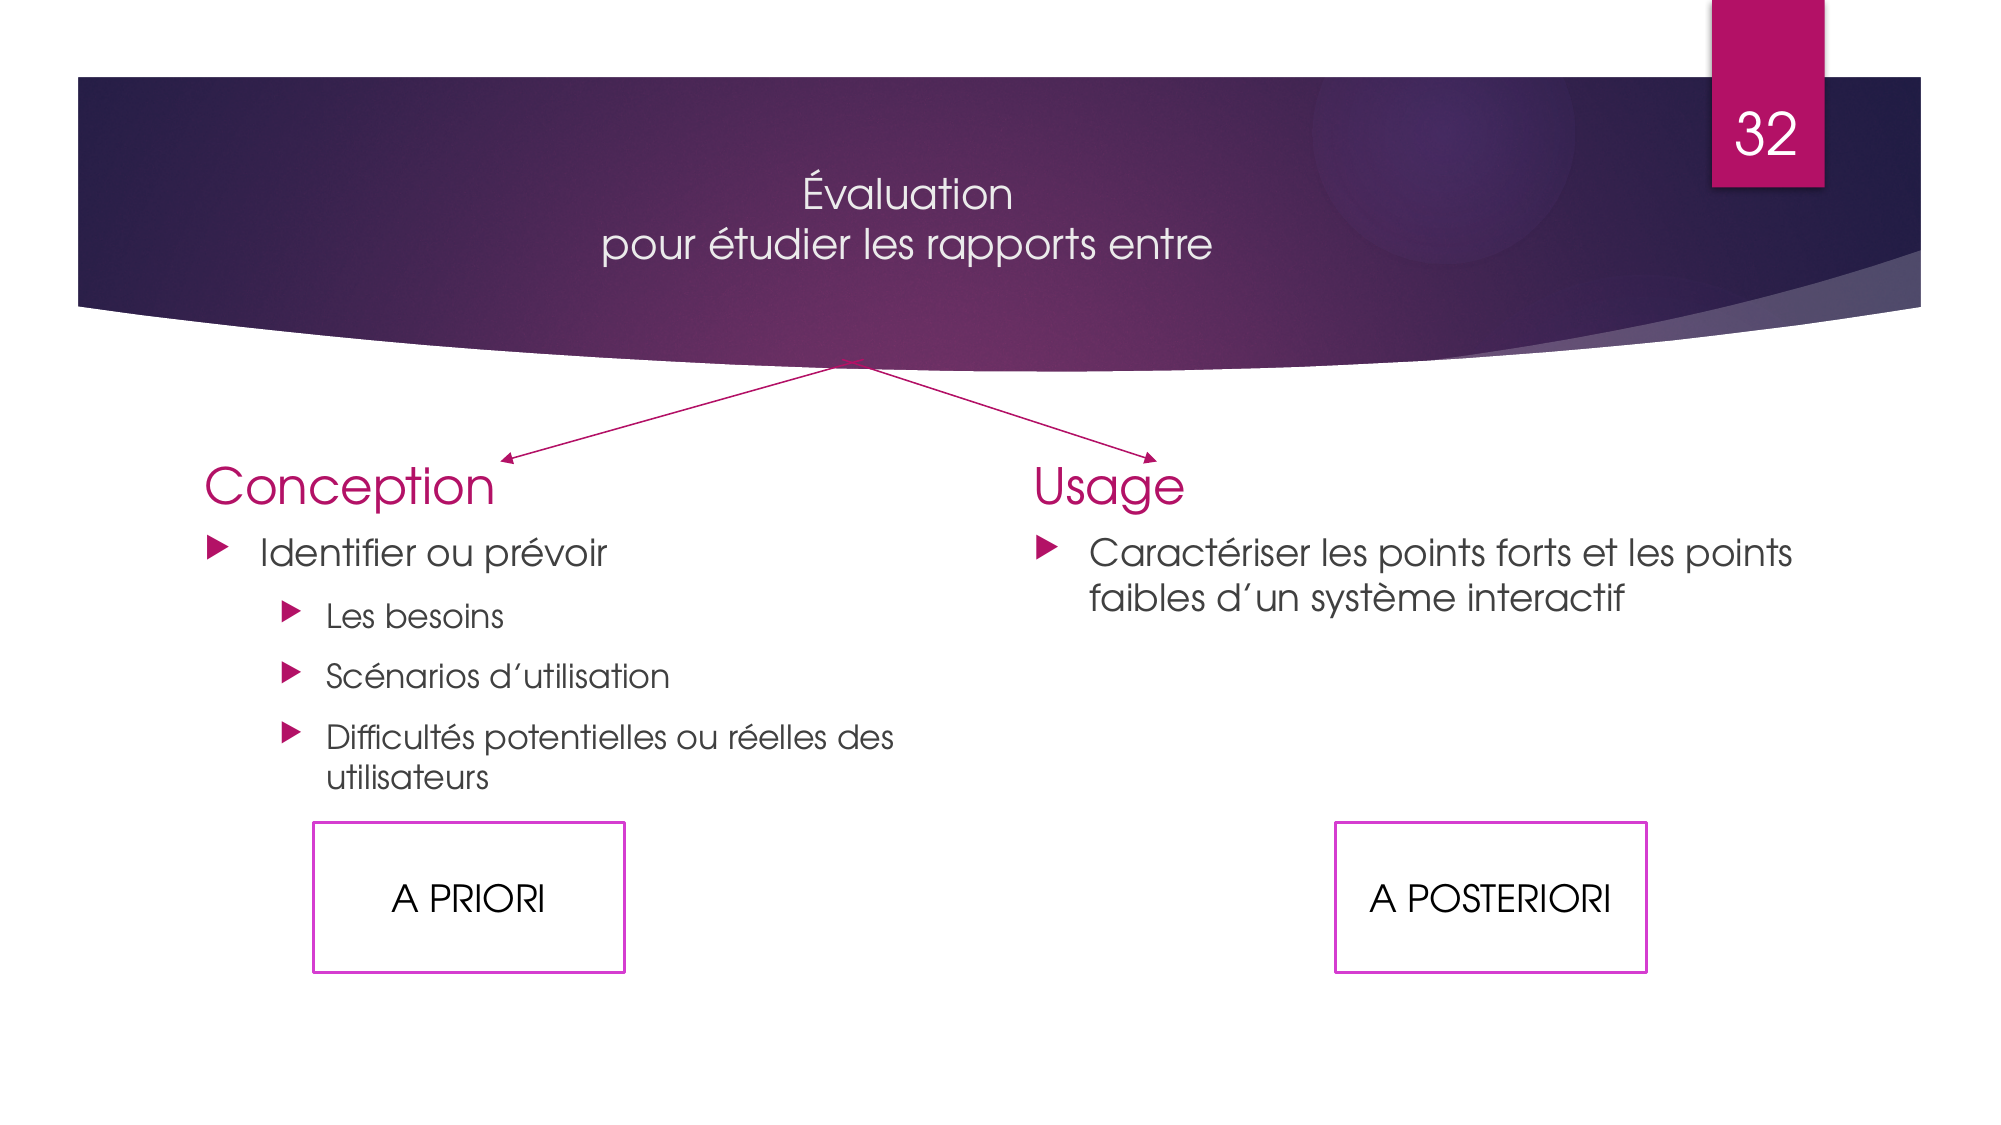

32
# Évaluation pour étudier les rapports entre
Conception
Usage
Identifier ou prévoir
Les besoins
Scénarios d’utilisation
Difficultés potentielles ou réelles des utilisateurs
Caractériser les points forts et les points faibles d’un système interactif

A PRIORI
A POSTERIORI